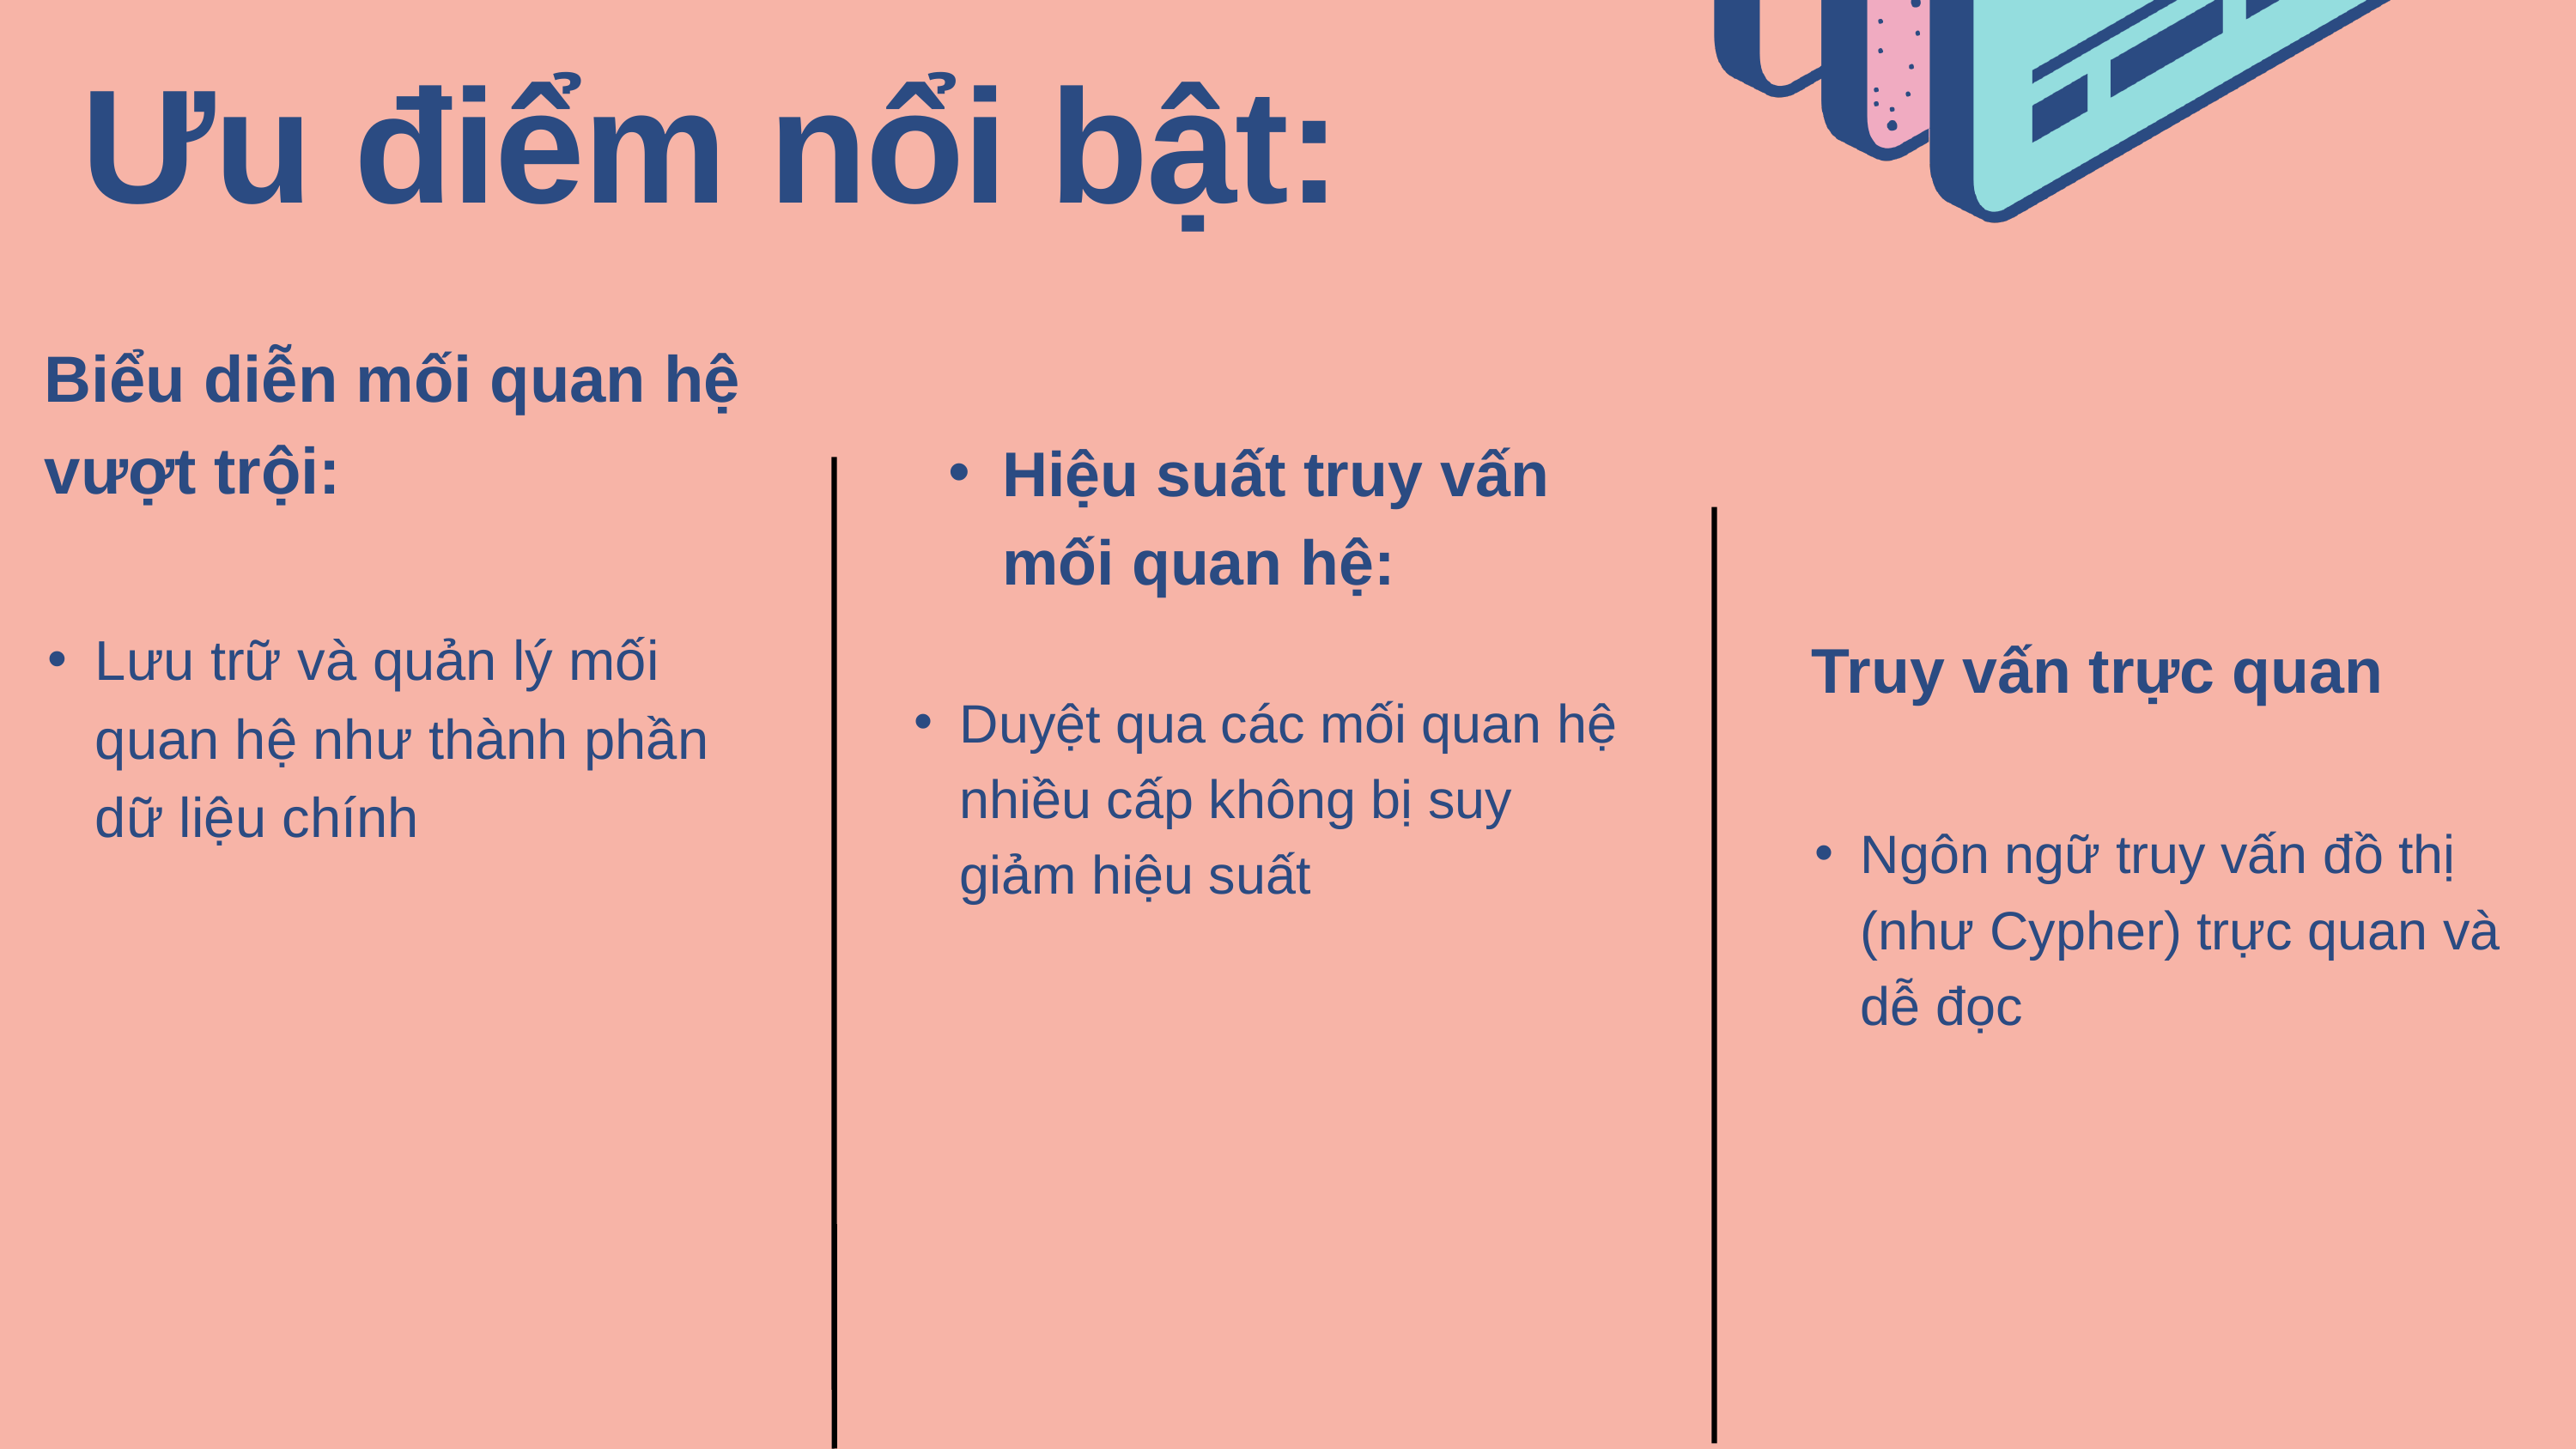

Ưu điểm nổi bật:

Biểu diễn mối quan hệ vượt trội:
Lưu trữ và quản lý mối quan hệ như thành phần dữ liệu chính

Hiệu suất truy vấn mối quan hệ:

Truy vấn trực quan
Ngôn ngữ truy vấn đồ thị (như Cypher) trực quan và dễ đọc

Duyệt qua các mối quan hệ nhiều cấp không bị suy giảm hiệu suất